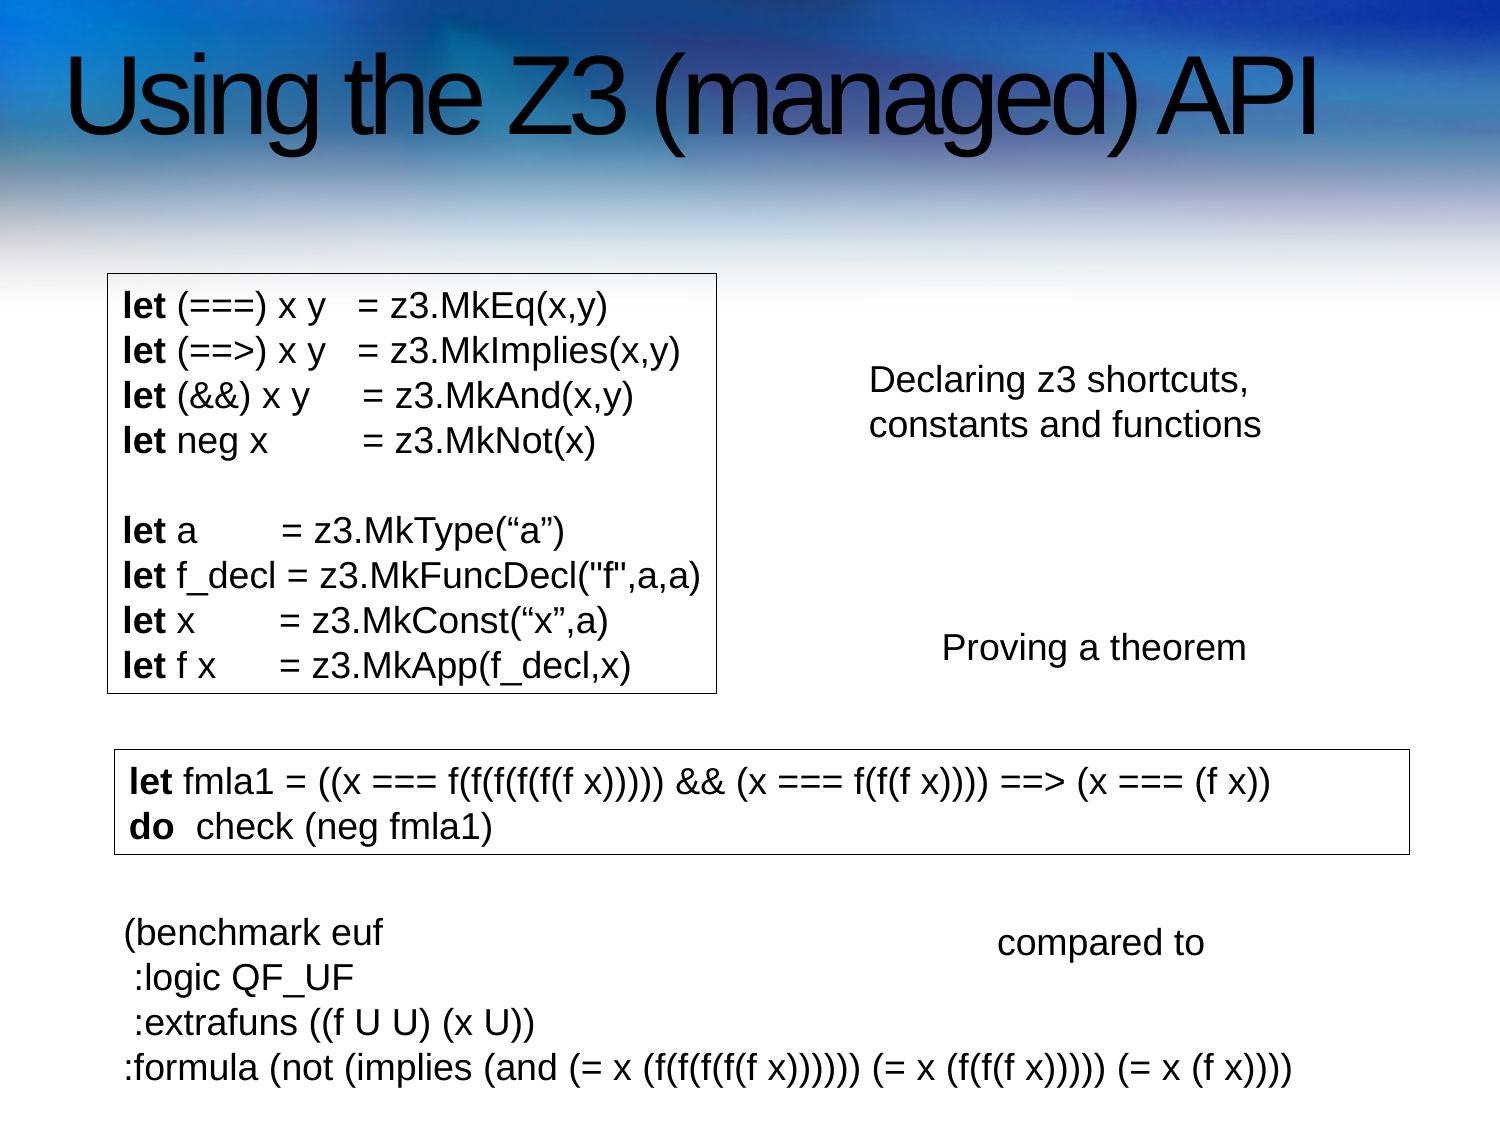

# Using the Z3 (managed) API
let (===) x y   = z3.MkEq(x,y)
let (==>) x y   = z3.MkImplies(x,y)
let (&&) x y     = z3.MkAnd(x,y)
let neg x         = z3.MkNot(x)

let a        = z3.MkType(“a”)
let f_decl = z3.MkFuncDecl("f",a,a)
let x        = z3.MkConst(“x”,a)
let f x      = z3.MkApp(f_decl,x)
Declaring z3 shortcuts,
constants and functions
Proving a theorem
let fmla1 = ((x === f(f(f(f(f(f x))))) && (x === f(f(f x)))) ==> (x === (f x))
do  check (neg fmla1)
(benchmark euf
 :logic QF_UF
 :extrafuns ((f U U) (x U))
:formula (not (implies (and (= x (f(f(f(f(f x)))))) (= x (f(f(f x))))) (= x (f x))))
compared to